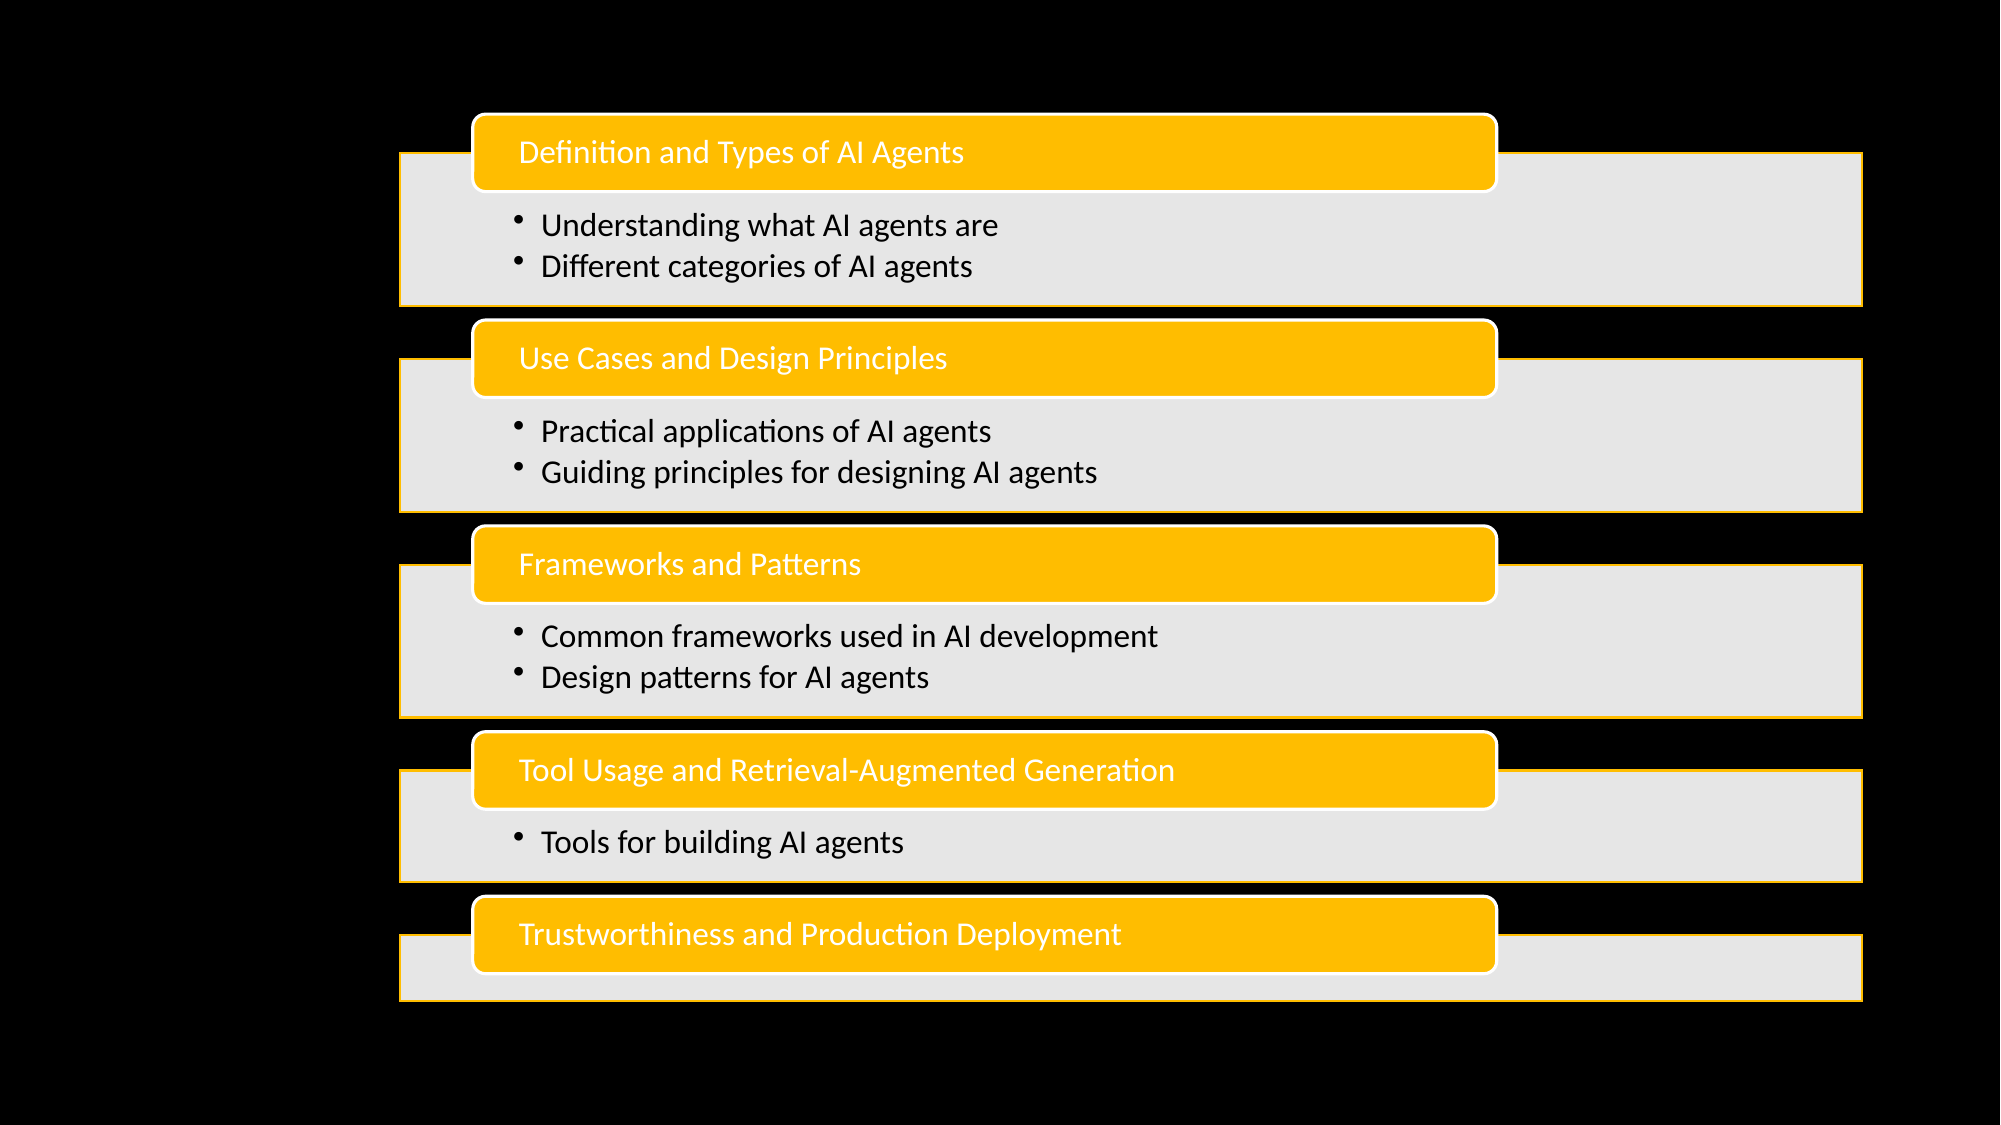

# Introduction
Understanding what AI agents are
Different categories of AI agents
Definition and Types of AI Agents
Practical applications of AI agents
Guiding principles for designing AI agents
Use Cases and Design Principles
Common frameworks used in AI development
Design patterns for AI agents
Frameworks and Patterns
Tools for building AI agents
Tool Usage and Retrieval-Augmented Generation
Trustworthiness and Production Deployment